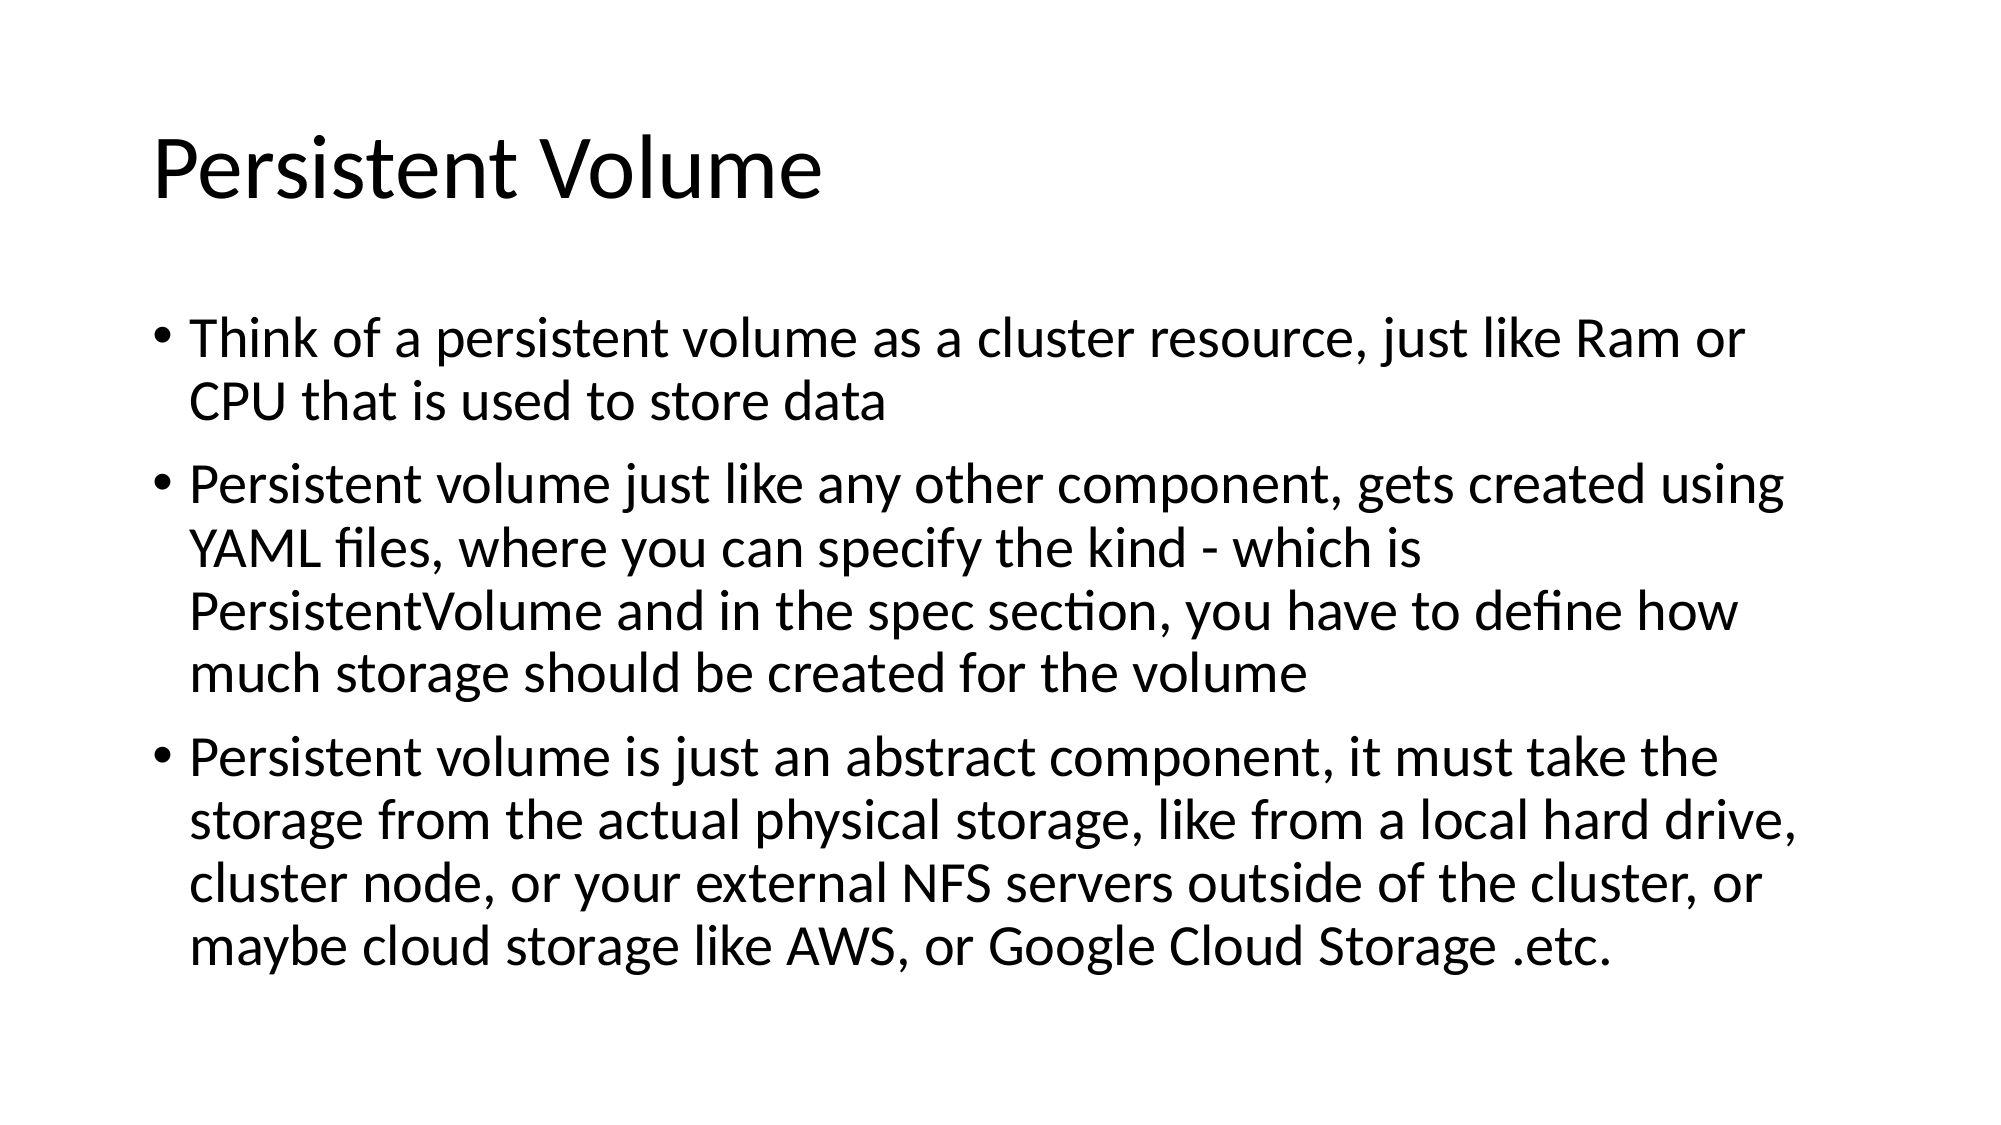

# Persistent Volume
Think of a persistent volume as a cluster resource, just like Ram or CPU that is used to store data
Persistent volume just like any other component, gets created using YAML files, where you can specify the kind - which is PersistentVolume and in the spec section, you have to define how much storage should be created for the volume
Persistent volume is just an abstract component, it must take the storage from the actual physical storage, like from a local hard drive, cluster node, or your external NFS servers outside of the cluster, or maybe cloud storage like AWS, or Google Cloud Storage .etc.